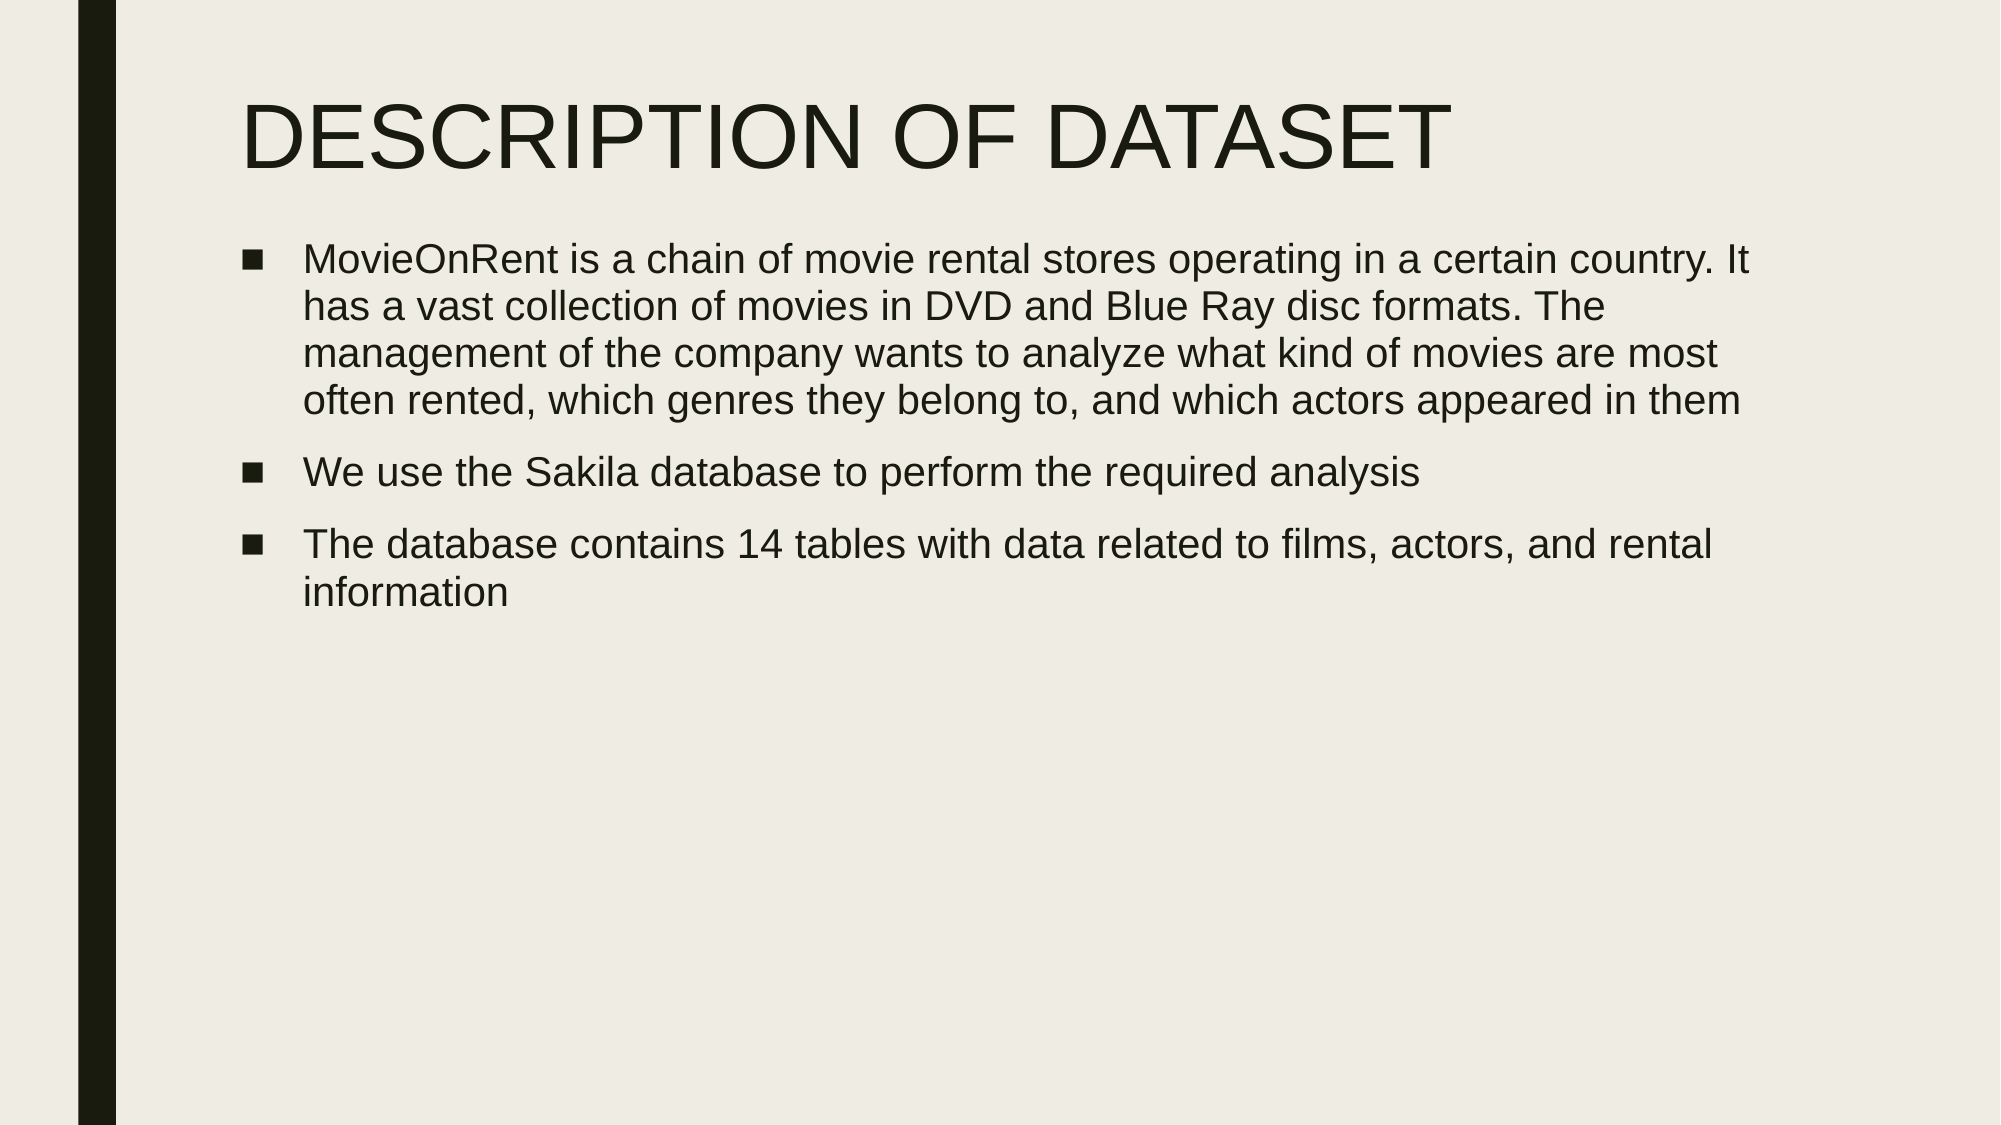

# DESCRIPTION OF DATASET
MovieOnRent is a chain of movie rental stores operating in a certain country. It has a vast collection of movies in DVD and Blue Ray disc formats. The management of the company wants to analyze what kind of movies are most often rented, which genres they belong to, and which actors appeared in them
We use the Sakila database to perform the required analysis
The database contains 14 tables with data related to films, actors, and rental information